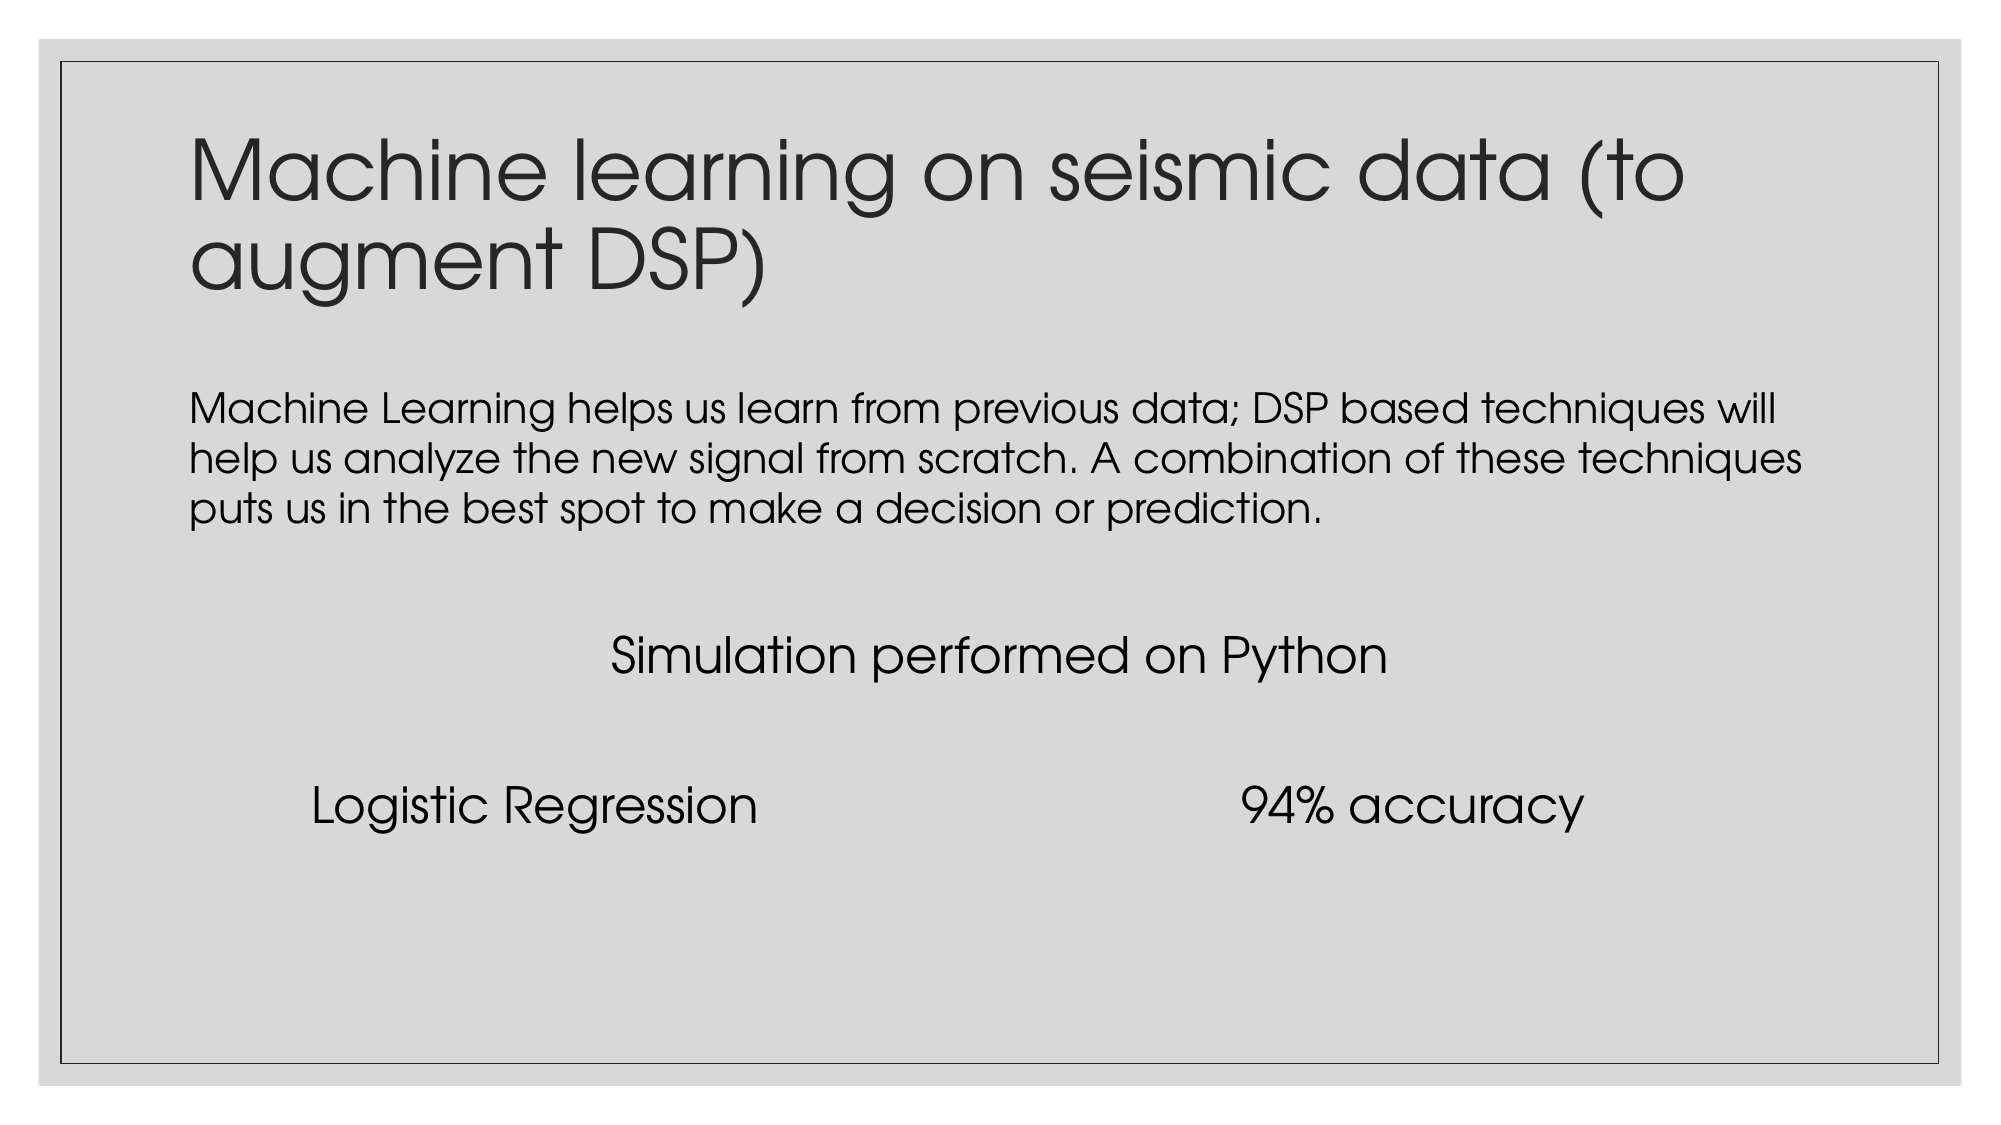

# Machine learning on seismic data (to augment DSP)
Machine Learning helps us learn from previous data; DSP based techniques will help us analyze the new signal from scratch. A combination of these techniques puts us in the best spot to make a decision or prediction.
Simulation performed on Python
94% accuracy
Logistic Regression